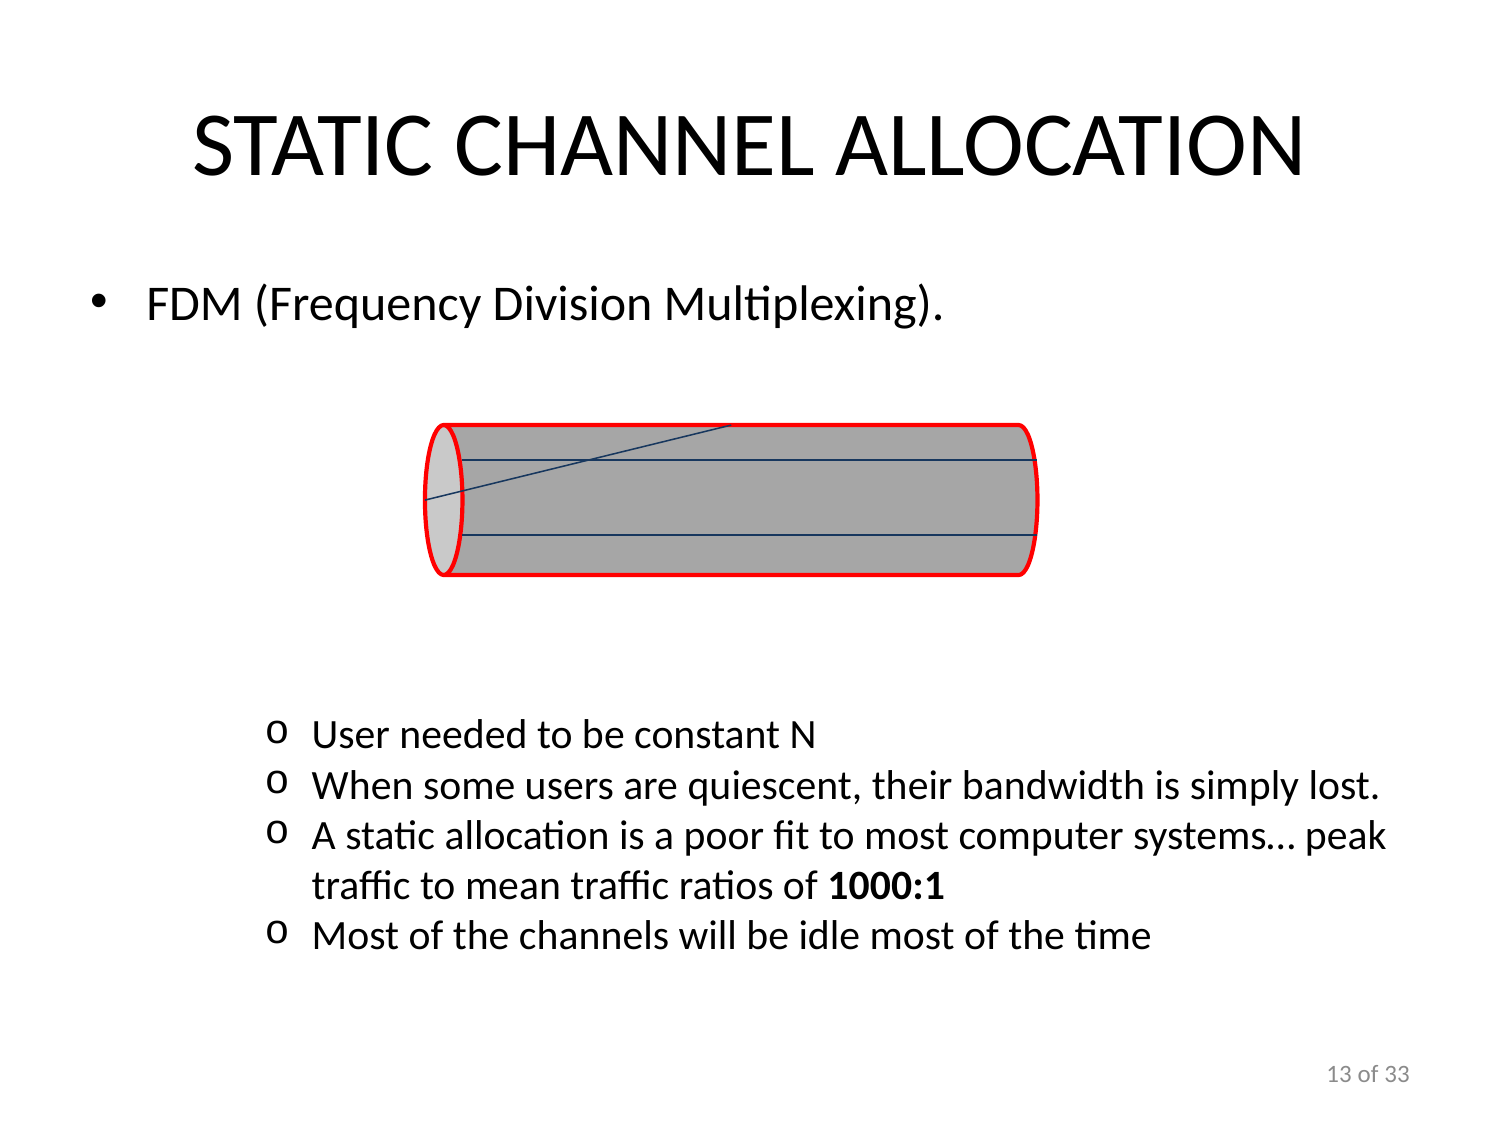

# Static Channel Allocation

FDM (Frequency Division Multiplexing).

User needed to be constant N
When some users are quiescent, their bandwidth is simply lost.
A static allocation is a poor fit to most computer systems… peak traffic to mean traffic ratios of 1000:1
Most of the channels will be idle most of the time
13 of 33